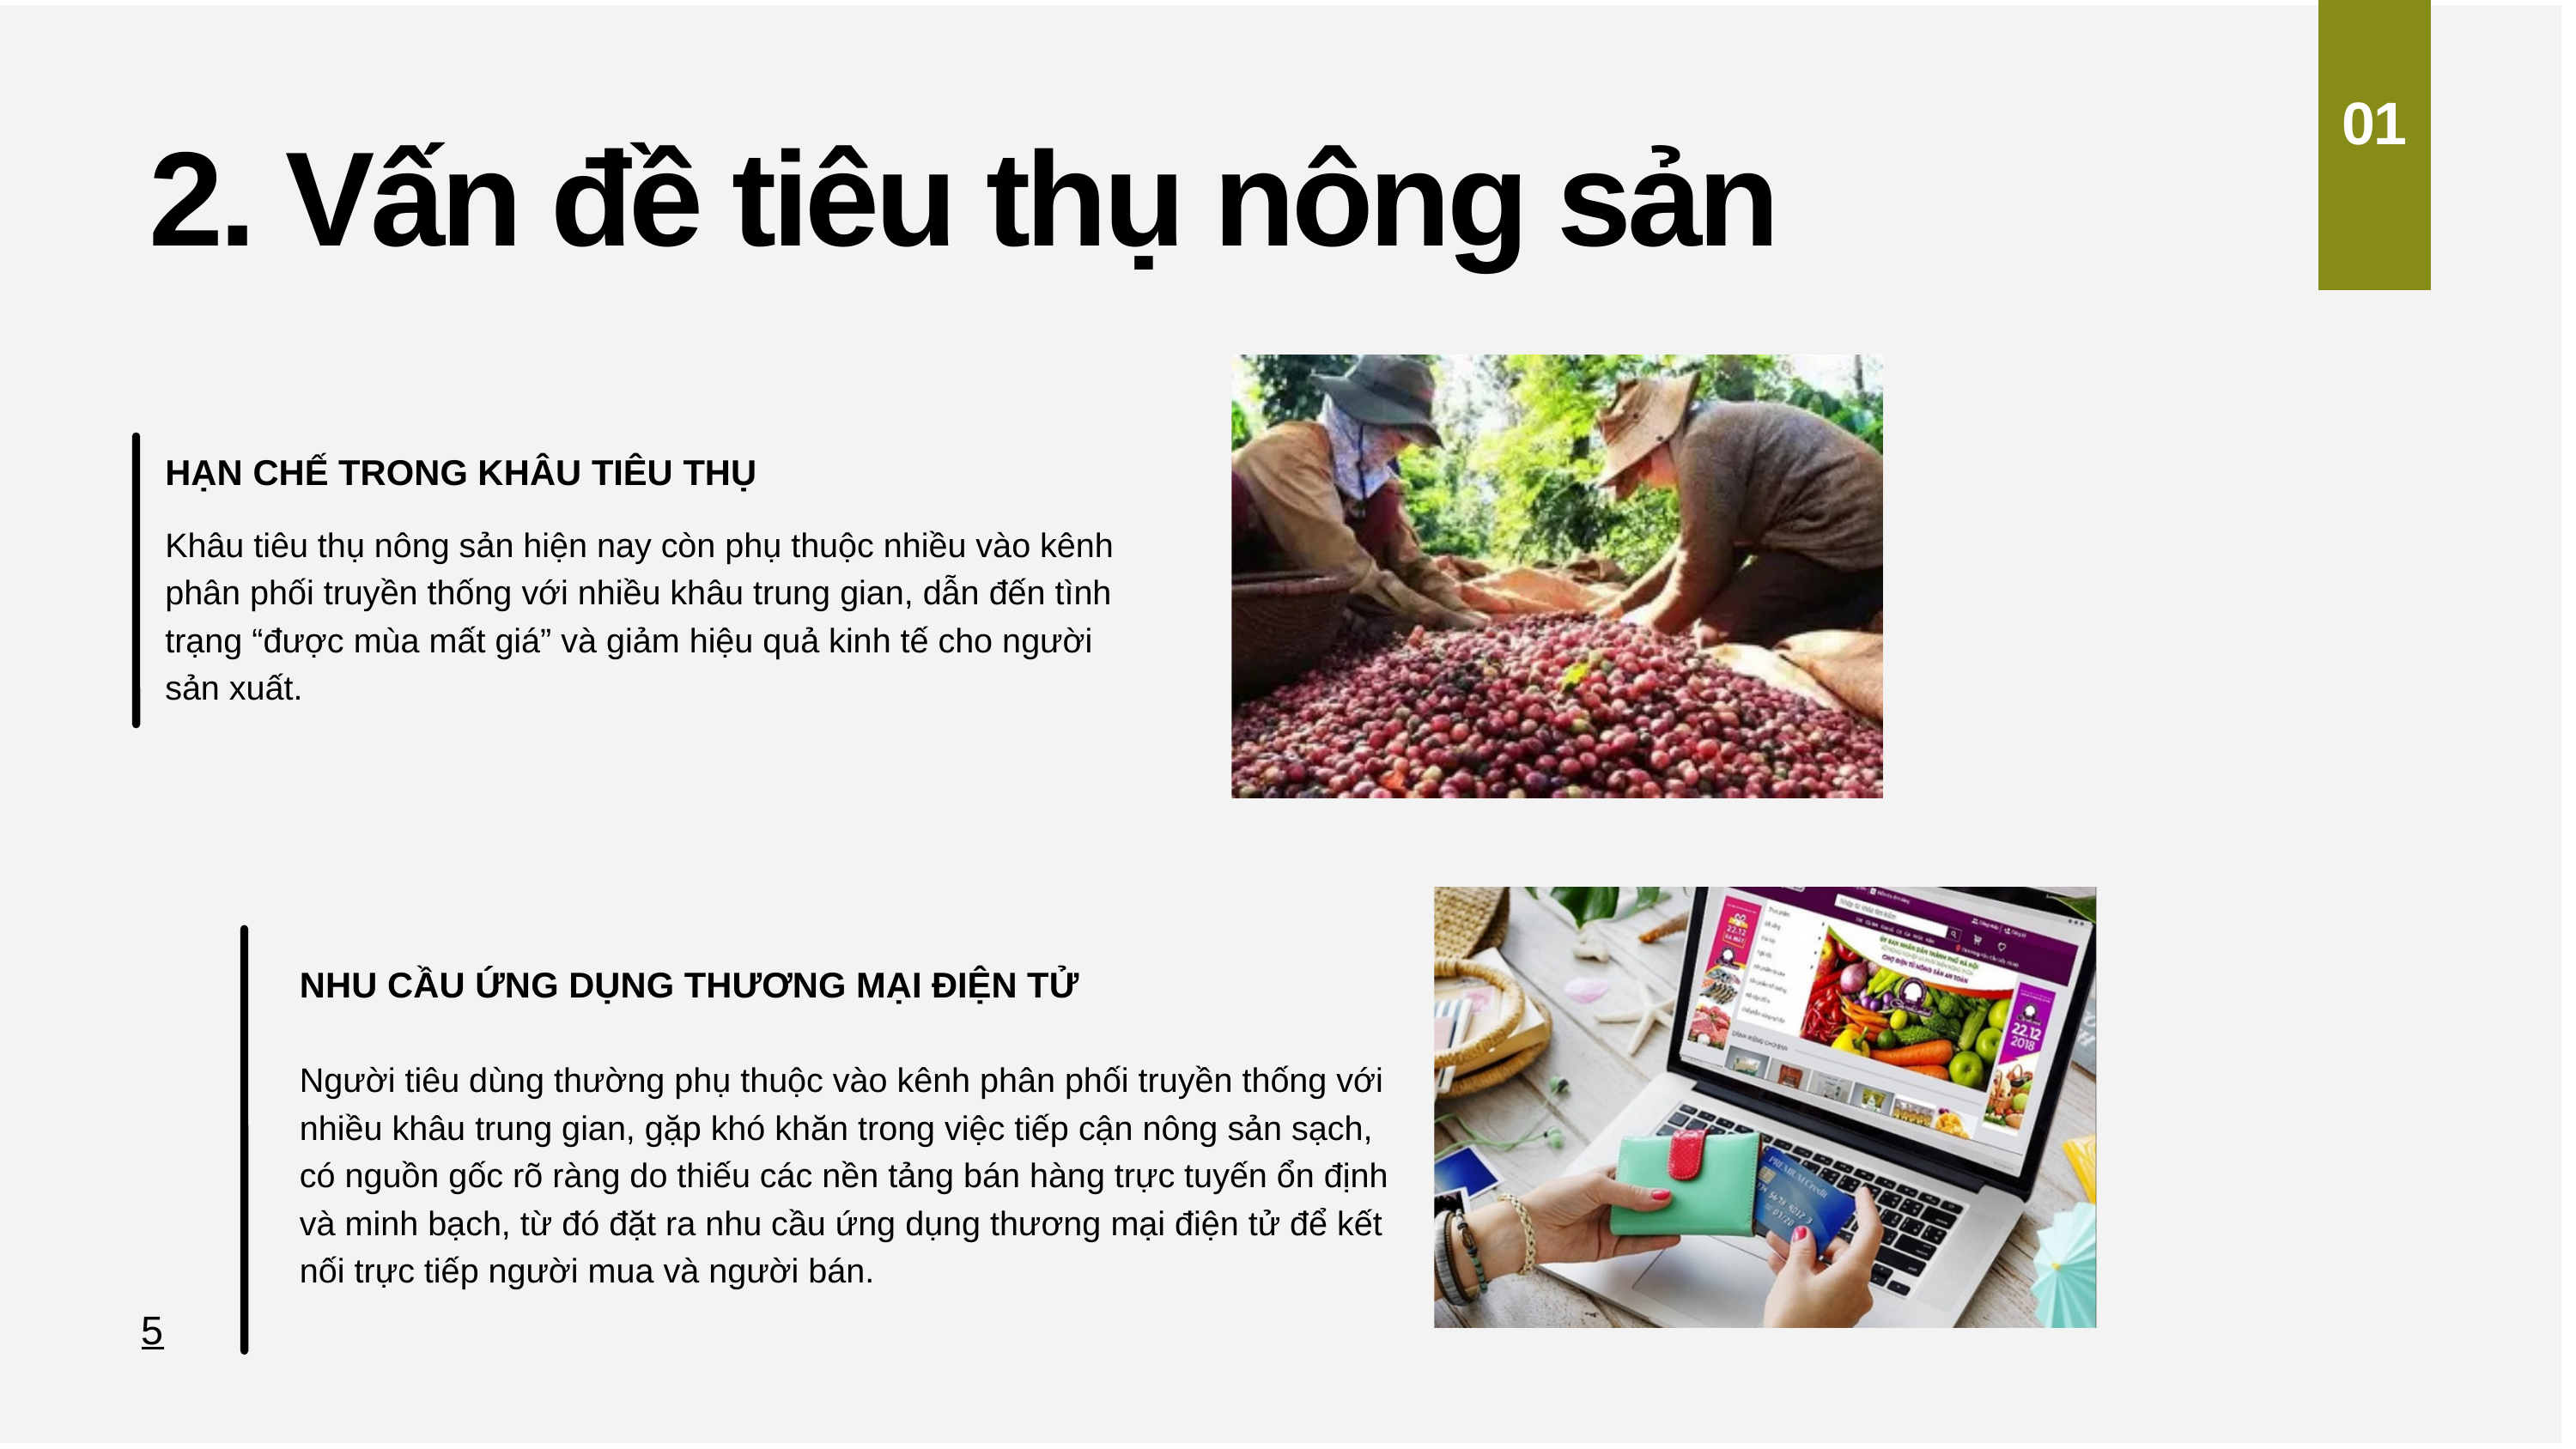

Thiếu kênh hiệu quả để chia sẻ kiến thức
Chưa có nền tảng tích hợp để tổ chức workshop

01

2. Vấn đề tiêu thụ nông sản

HẠN CHẾ TRONG KHÂU TIÊU THỤ
Khâu tiêu thụ nông sản hiện nay còn phụ thuộc nhiều vào kênh phân phối truyền thống với nhiều khâu trung gian, dẫn đến tình trạng “được mùa mất giá” và giảm hiệu quả kinh tế cho người sản xuất.

NHU CẦU ỨNG DỤNG THƯƠNG MẠI ĐIỆN TỬ
Người tiêu dùng thường phụ thuộc vào kênh phân phối truyền thống với nhiều khâu trung gian, gặp khó khăn trong việc tiếp cận nông sản sạch, có nguồn gốc rõ ràng do thiếu các nền tảng bán hàng trực tuyến ổn định và minh bạch, từ đó đặt ra nhu cầu ứng dụng thương mại điện tử để kết nối trực tiếp người mua và người bán.
5